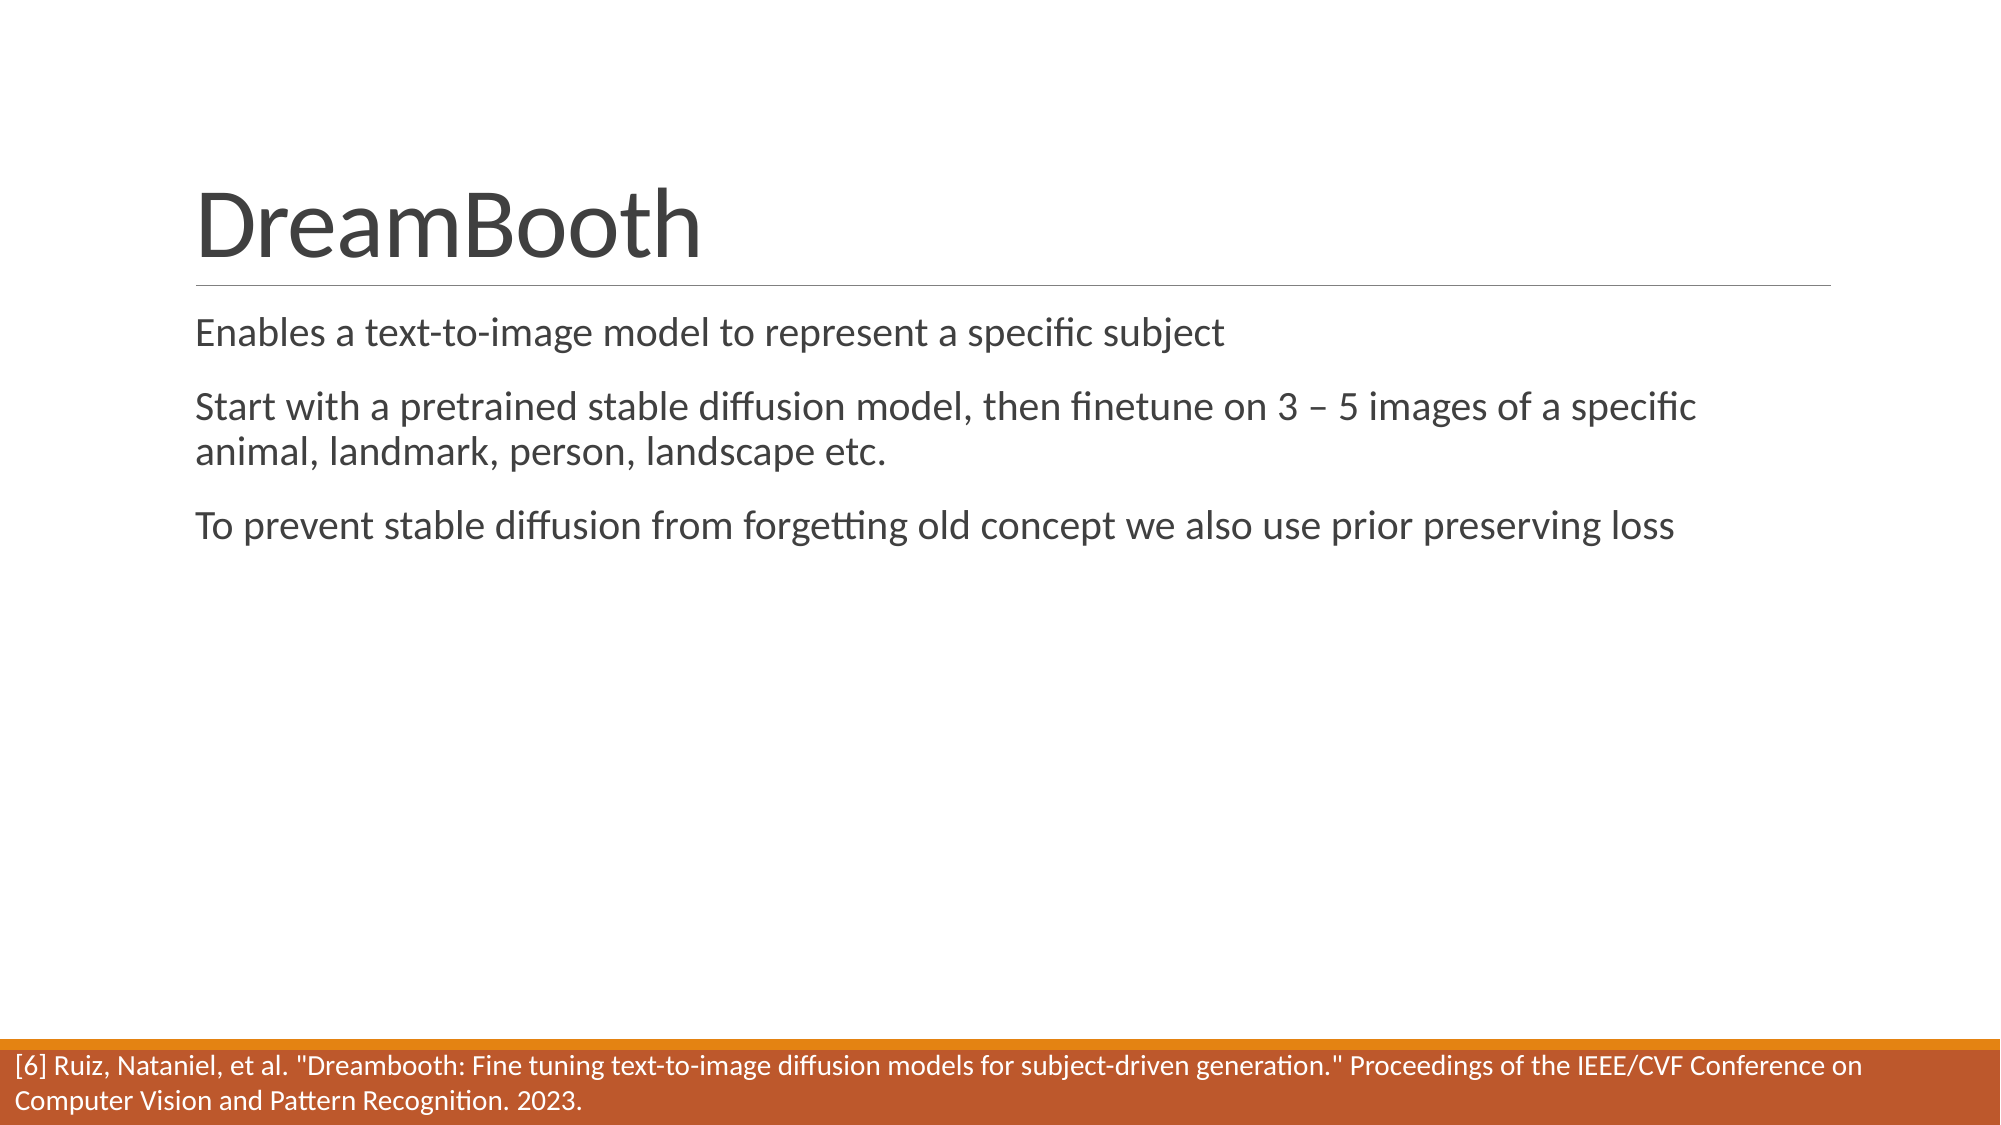

# DreamBooth
Enables a text-to-image model to represent a specific subject
Start with a pretrained stable diffusion model, then finetune on 3 – 5 images of a specific animal, landmark, person, landscape etc.
To prevent stable diffusion from forgetting old concept we also use prior preserving loss
[6] Ruiz, Nataniel, et al. "Dreambooth: Fine tuning text-to-image diffusion models for subject-driven generation." Proceedings of the IEEE/CVF Conference on Computer Vision and Pattern Recognition. 2023.